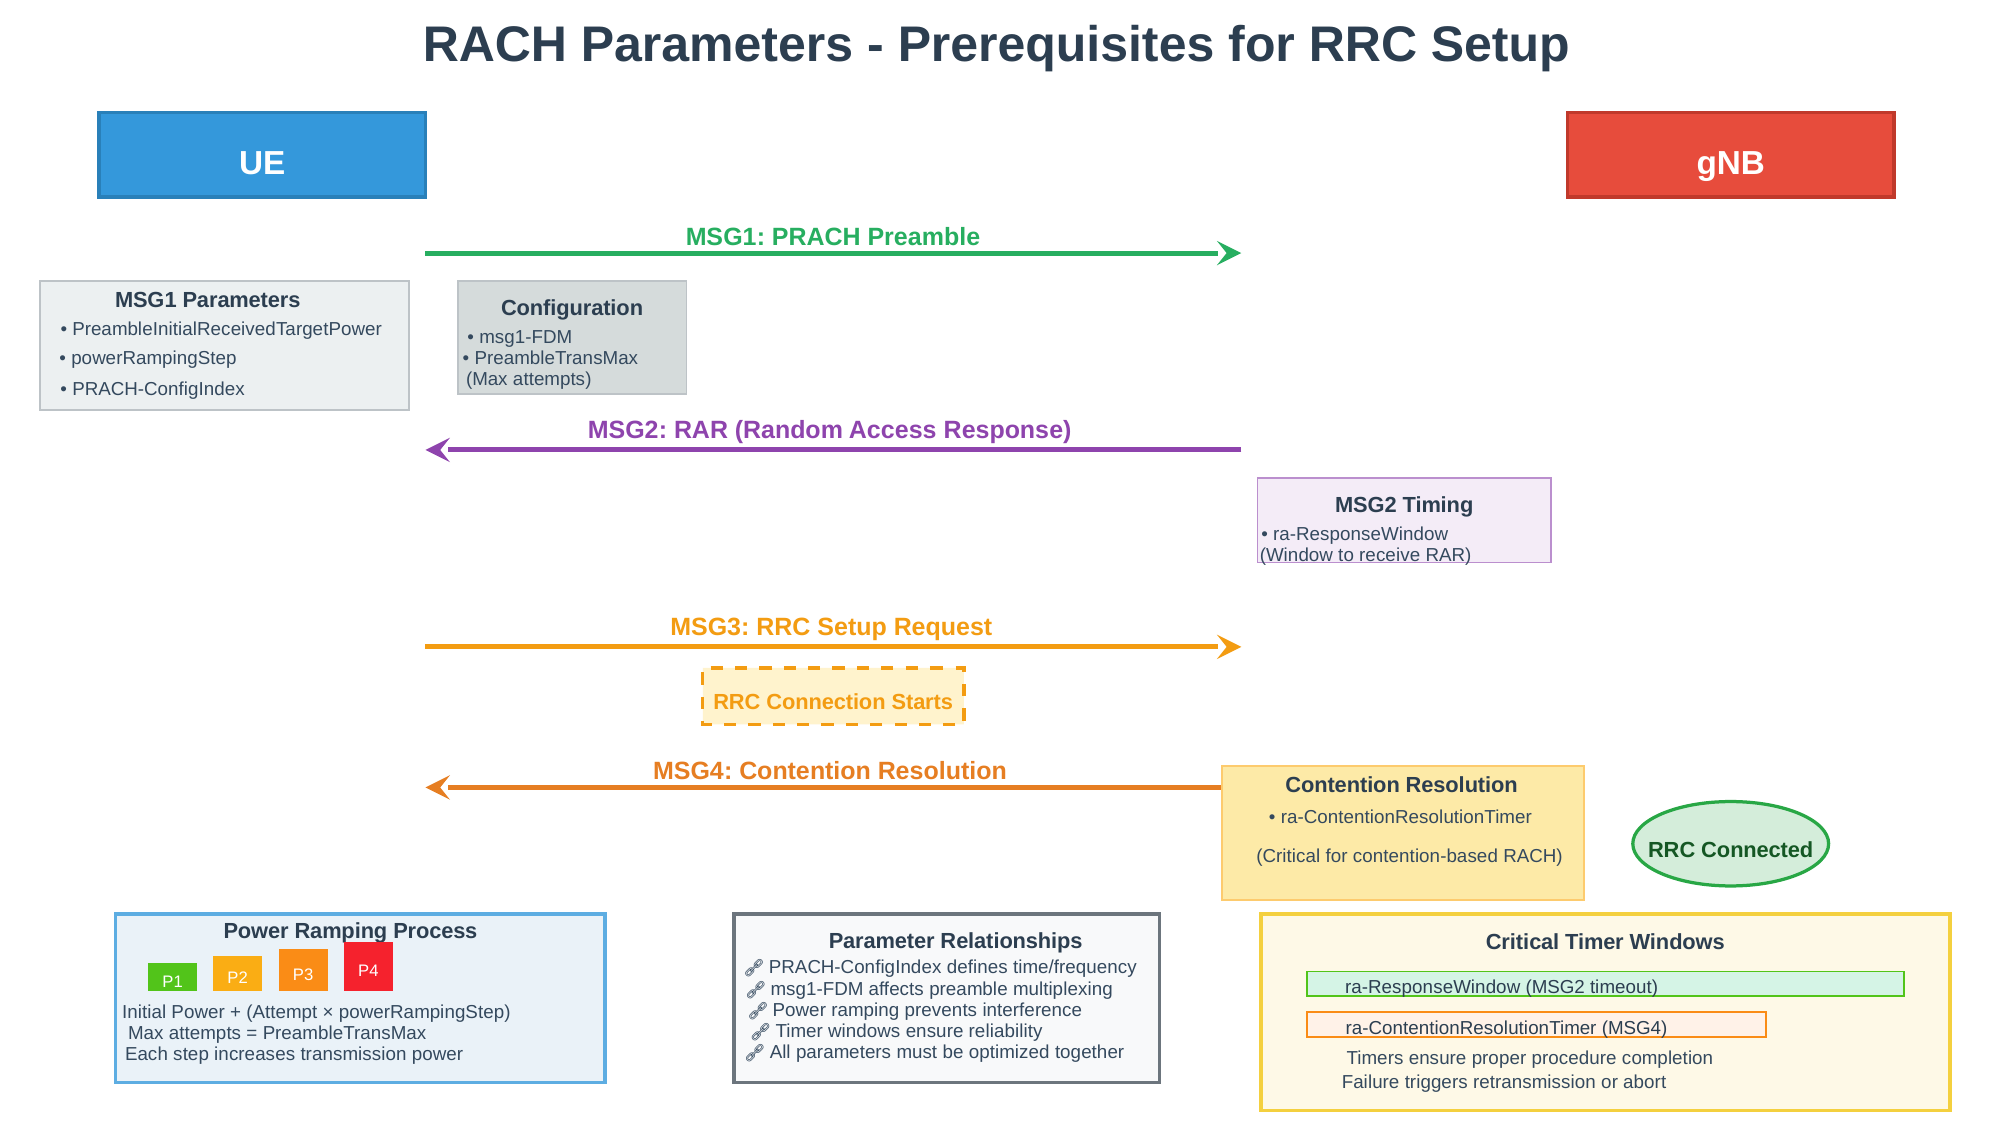

RACH Parameters - Prerequisites for RRC Setup

UE
gNB
MSG1: PRACH Preamble

MSG1 Parameters

Configuration
• PreambleInitialReceivedTargetPower
• msg1-FDM
• powerRampingStep
• PreambleTransMax
(Max attempts)
• PRACH-ConfigIndex
MSG2: RAR (Random Access Response)

MSG2 Timing
• ra-ResponseWindow
(Window to receive RAR)
MSG3: RRC Setup Request

RRC Connection Starts
MSG4: Contention Resolution
Contention Resolution

• ra-ContentionResolutionTimer
(Critical for contention-based RACH)

RRC Connected
Power Ramping Process

P4

P3
P2

P1
Initial Power + (Attempt × powerRampingStep)
Max attempts = PreambleTransMax
Each step increases transmission power

Critical Timer Windows
ra-ResponseWindow (MSG2 timeout)

ra-ContentionResolutionTimer (MSG4)

Timers ensure proper procedure completion
Failure triggers retransmission or abort

Parameter Relationships
🔗 PRACH-ConfigIndex defines time/frequency
🔗 msg1-FDM affects preamble multiplexing
🔗 Power ramping prevents interference
🔗 Timer windows ensure reliability
🔗 All parameters must be optimized together